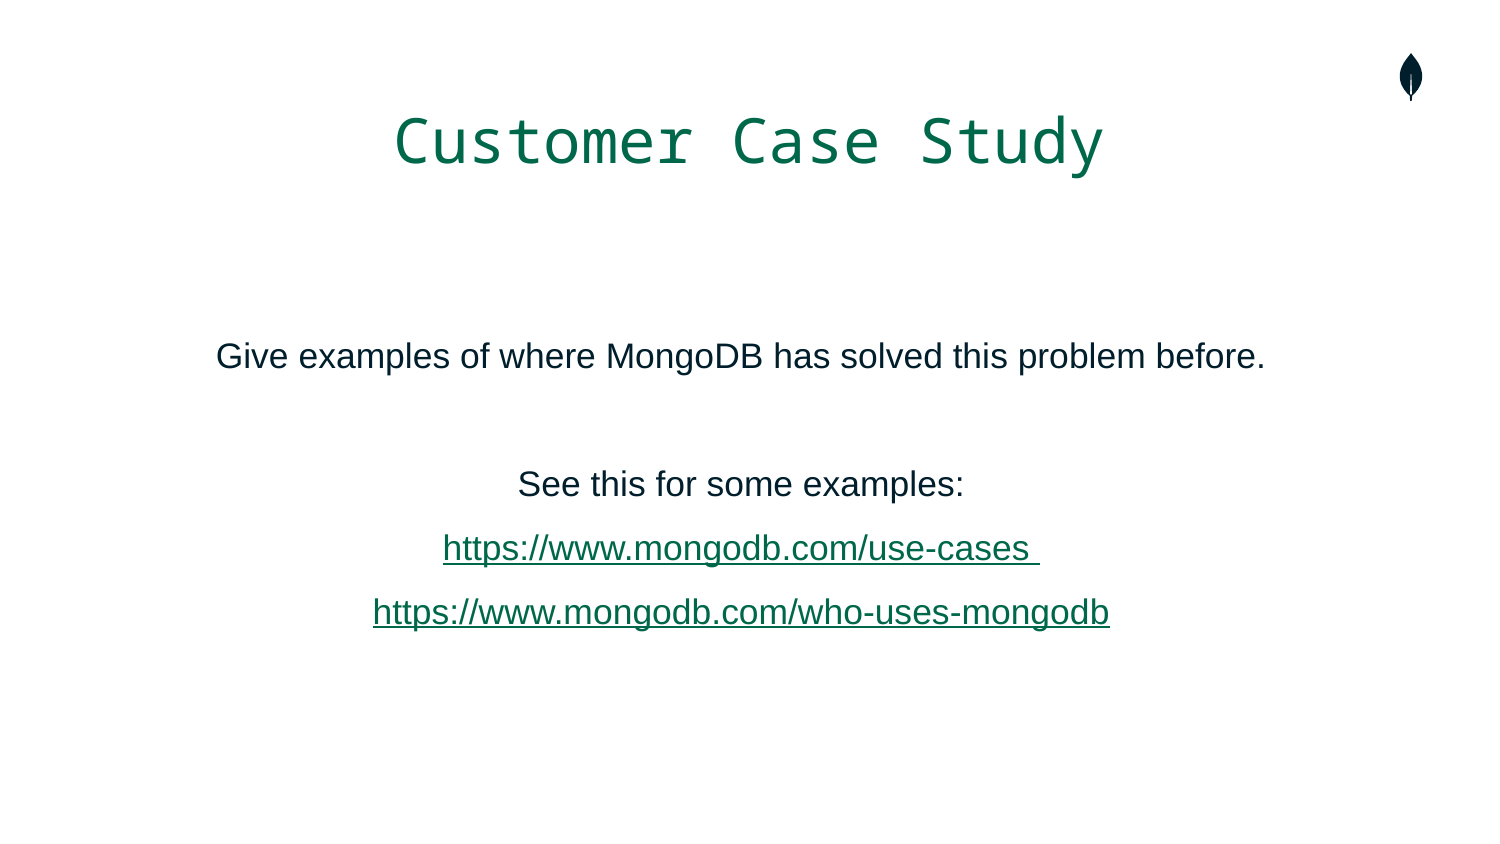

# Customer Case Study
Give examples of where MongoDB has solved this problem before.

See this for some examples:
https://www.mongodb.com/use-cases https://www.mongodb.com/who-uses-mongodb